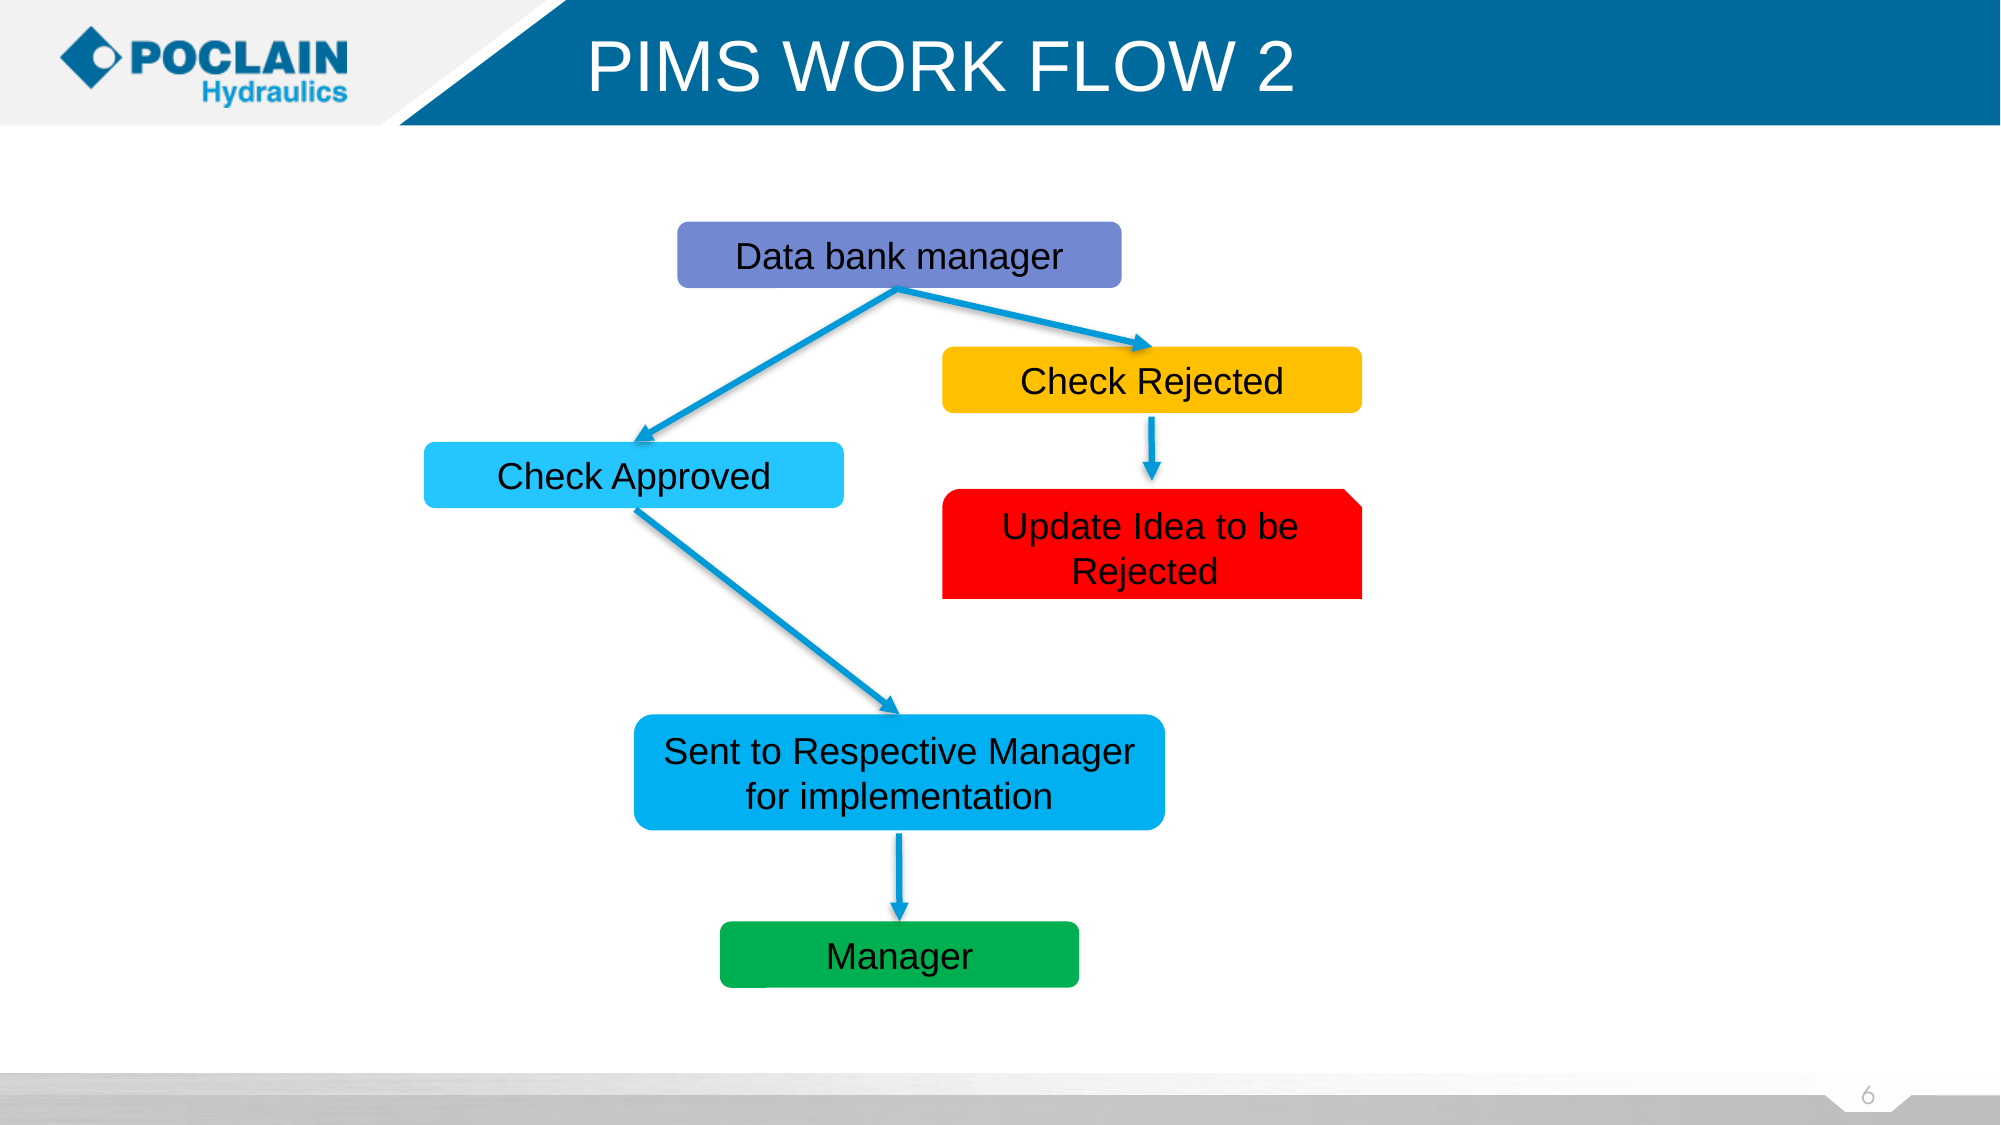

# PIMS work flow 2

Data bank manager
Check Rejected
Check Approved
Update Idea to be Rejected

Sent to Respective Manager for implementation
Manager